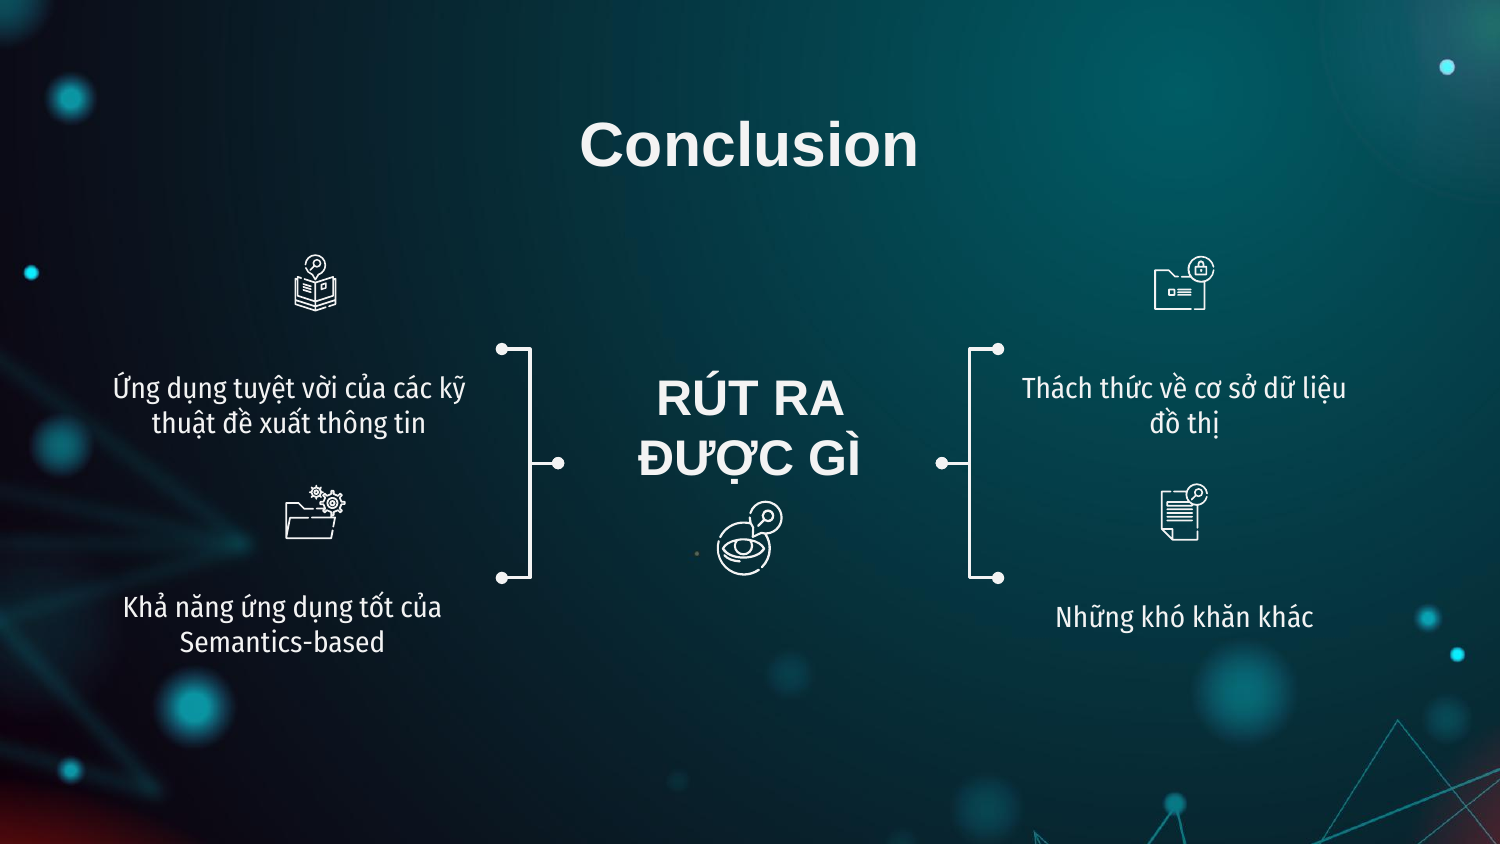

# Conclusion

Ứng dụng tuyệt vời của các kỹ thuật đề xuất thông tin
Thách thức về cơ sở dữ liệu đồ thị
RÚT RA ĐƯỢC GÌ

Khả năng ứng dụng tốt của Semantics-based
Những khó khăn khác